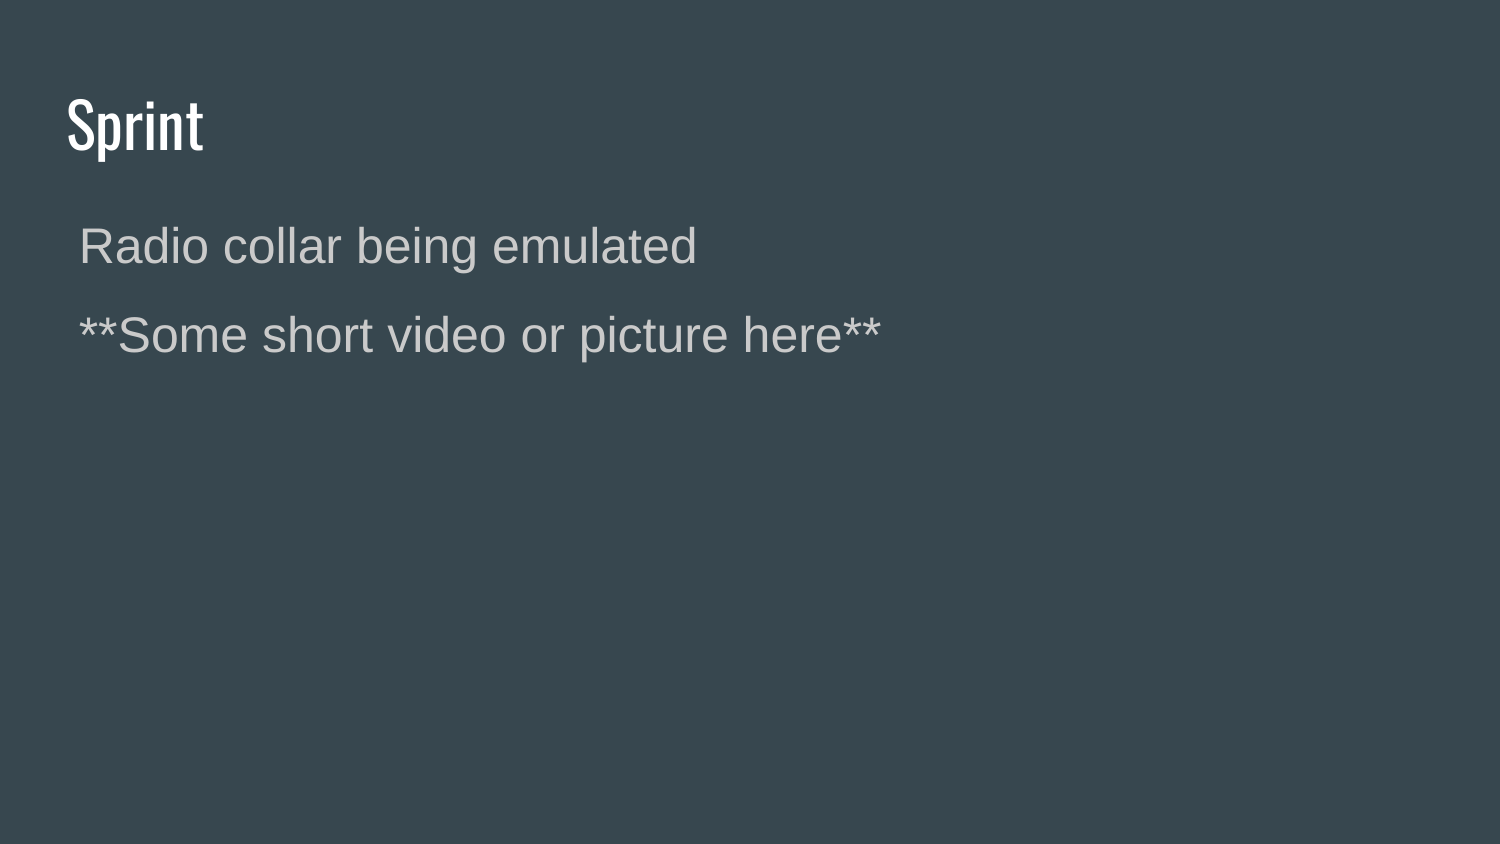

# Sprint
Radio collar being emulated
**Some short video or picture here**